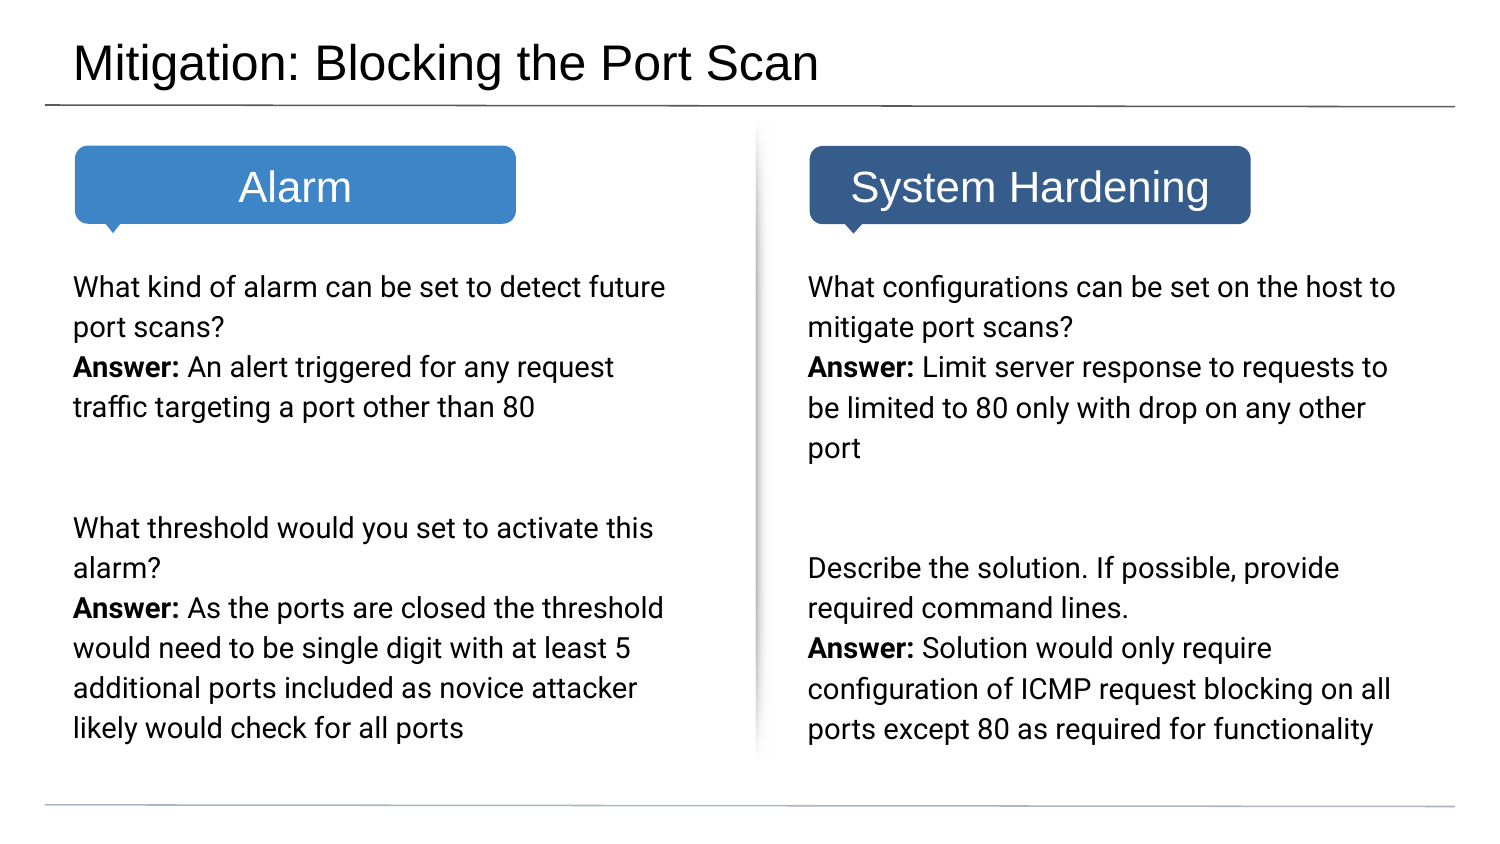

# Mitigation: Blocking the Port Scan
What kind of alarm can be set to detect future port scans?
Answer: An alert triggered for any request traffic targeting a port other than 80

What threshold would you set to activate this alarm?
Answer: As the ports are closed the threshold would need to be single digit with at least 5 additional ports included as novice attacker likely would check for all ports
What configurations can be set on the host to mitigate port scans?
Answer: Limit server response to requests to be limited to 80 only with drop on any other port

Describe the solution. If possible, provide required command lines.
Answer: Solution would only require configuration of ICMP request blocking on all ports except 80 as required for functionality